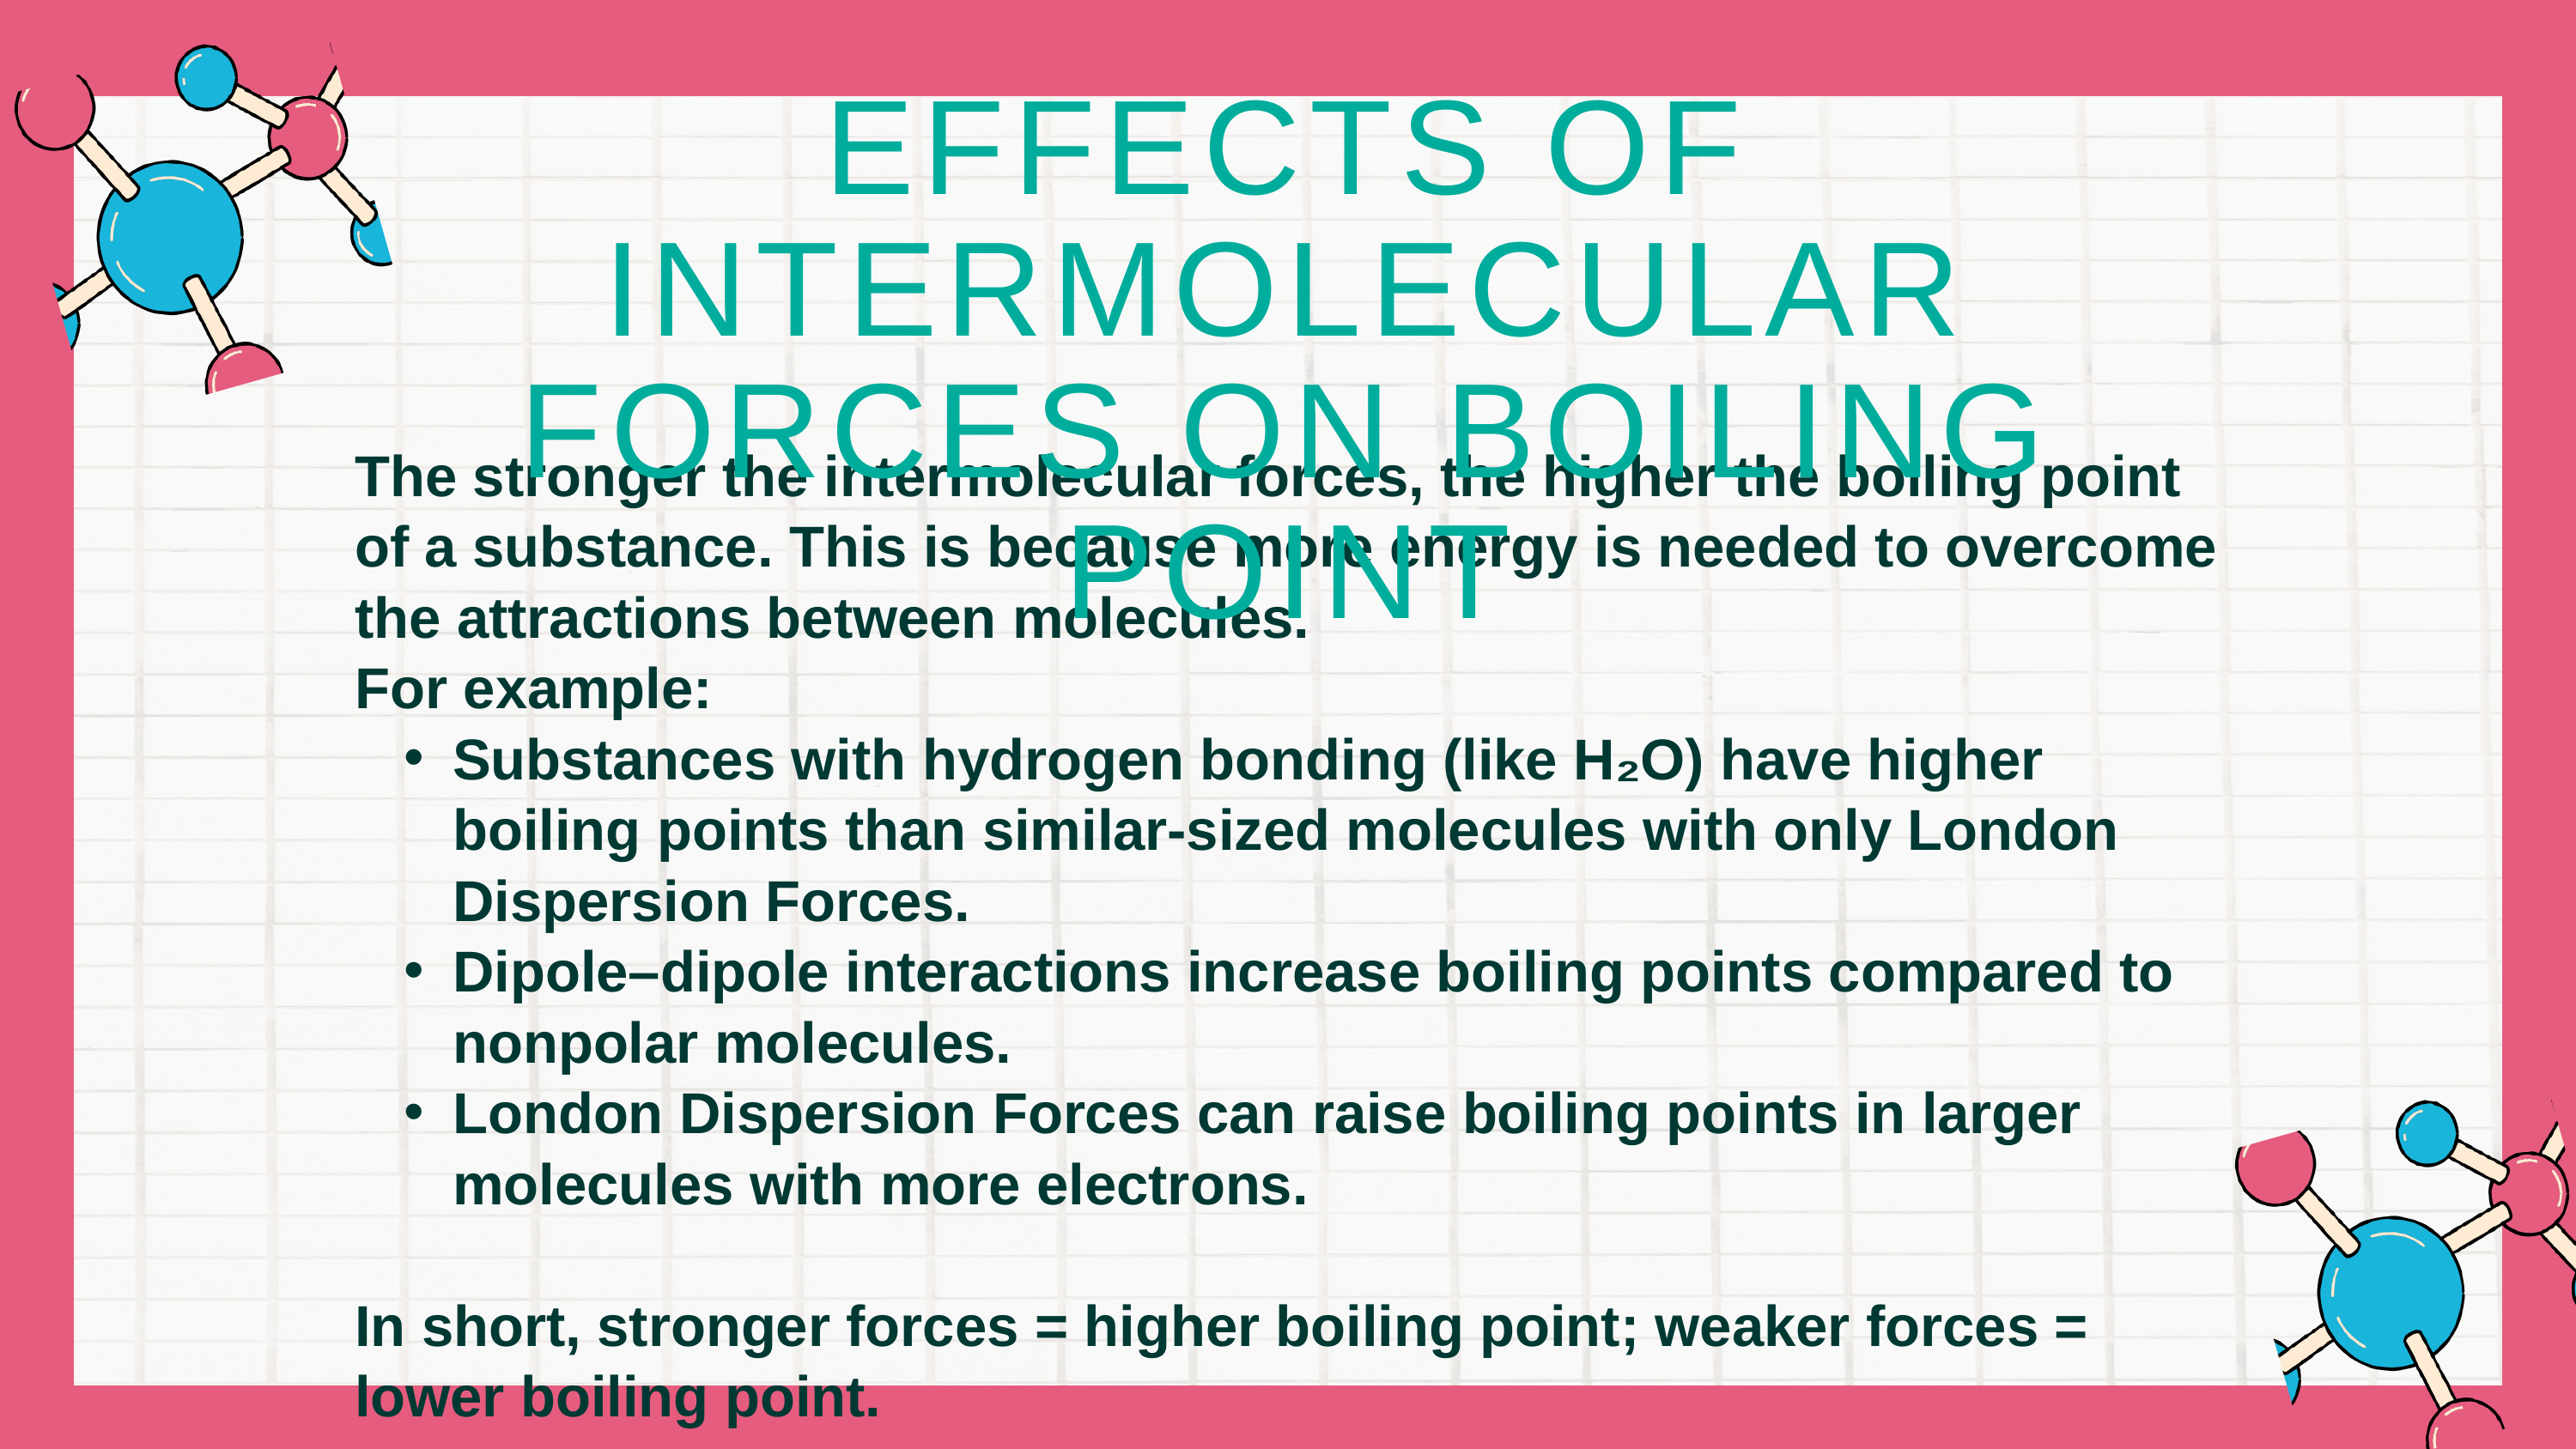

EFFECTS OF INTERMOLECULAR FORCES ON BOILING POINT

The stronger the intermolecular forces, the higher the boiling point of a substance. This is because more energy is needed to overcome the attractions between molecules.
For example:
Substances with hydrogen bonding (like H₂O) have higher boiling points than similar-sized molecules with only London Dispersion Forces.
Dipole–dipole interactions increase boiling points compared to nonpolar molecules.
London Dispersion Forces can raise boiling points in larger molecules with more electrons.

In short, stronger forces = higher boiling point; weaker forces = lower boiling point.